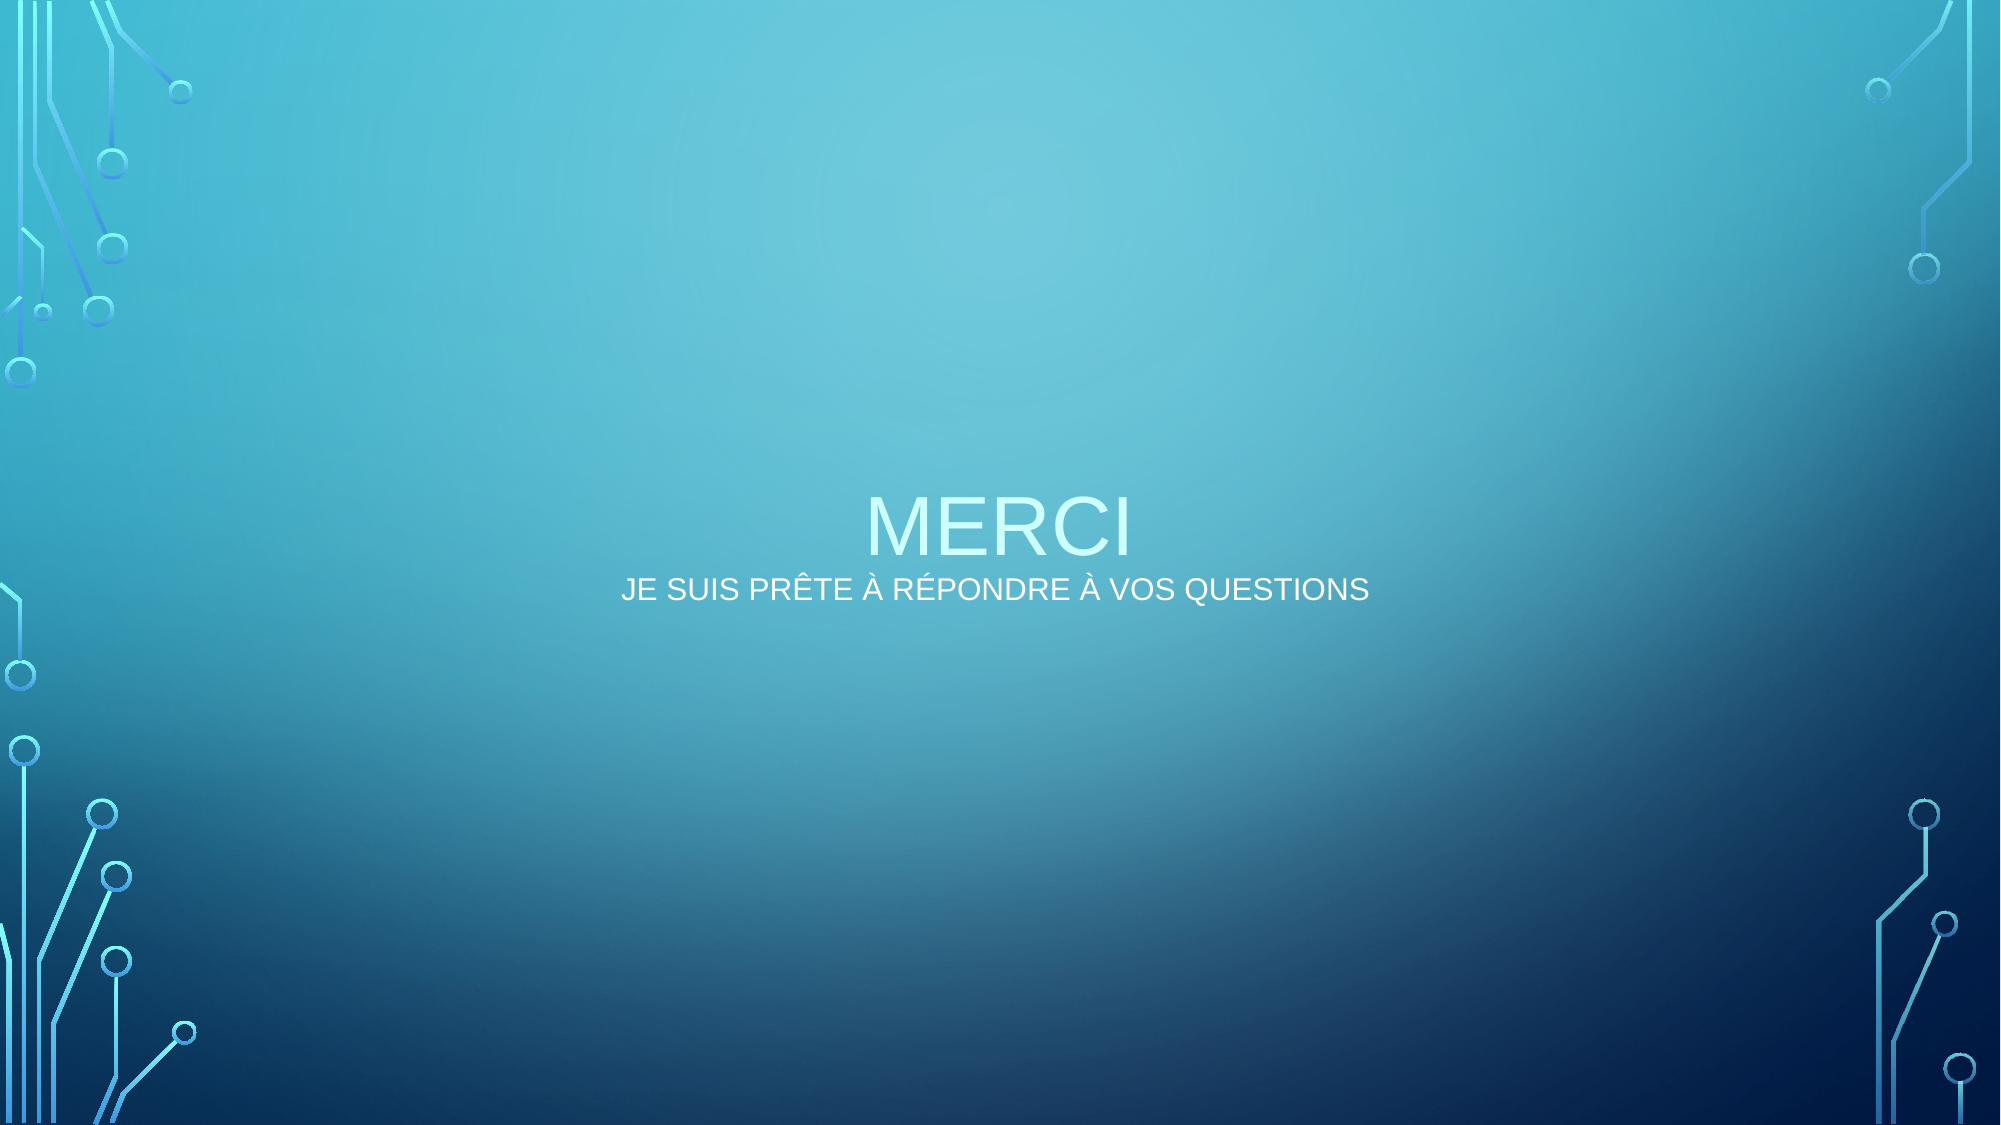

# MERCI Je suis prête à répondre à vos questions